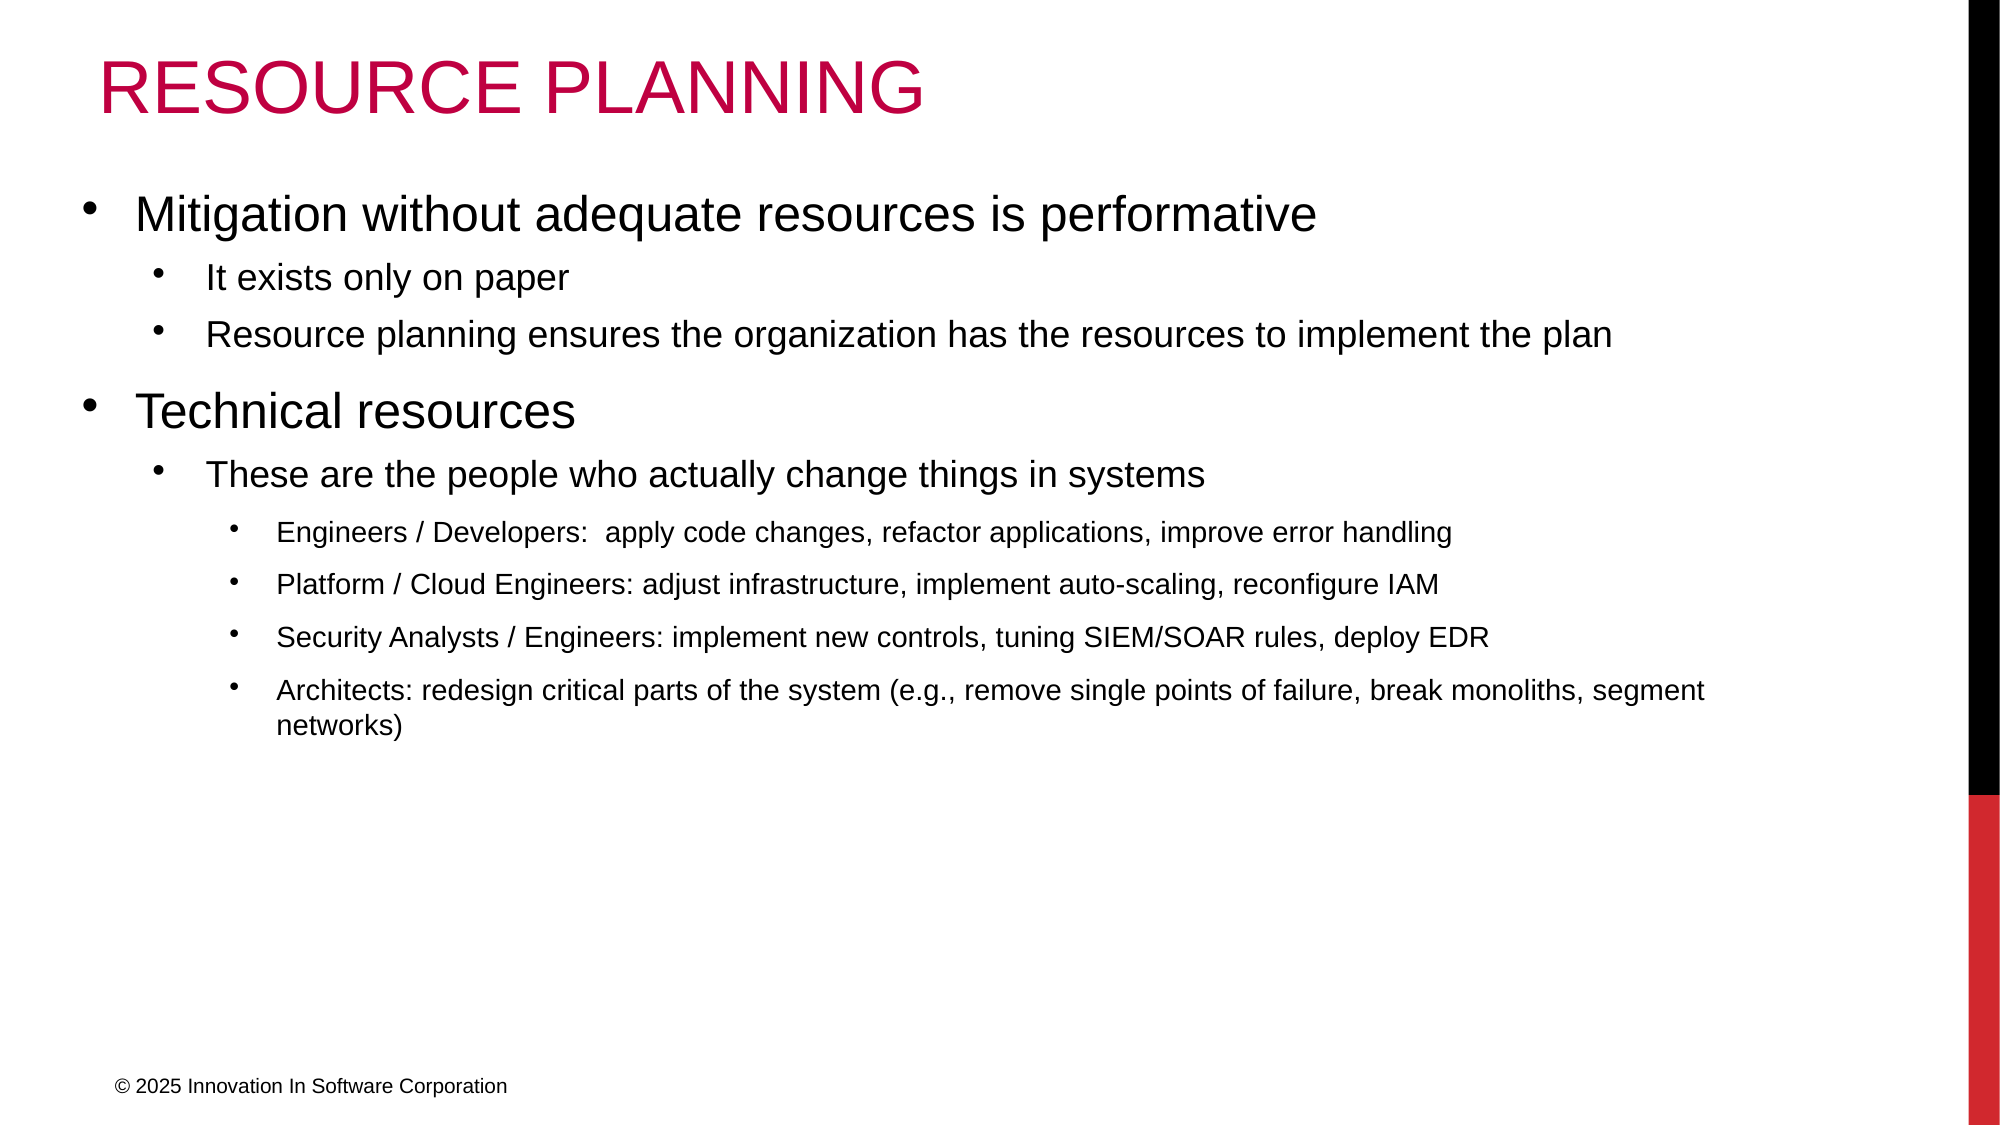

# Resource Planning
Mitigation without adequate resources is performative
It exists only on paper
Resource planning ensures the organization has the resources to implement the plan
Technical resources
These are the people who actually change things in systems
Engineers / Developers:  apply code changes, refactor applications, improve error handling
Platform / Cloud Engineers: adjust infrastructure, implement auto-scaling, reconfigure IAM
Security Analysts / Engineers: implement new controls, tuning SIEM/SOAR rules, deploy EDR
Architects: redesign critical parts of the system (e.g., remove single points of failure, break monoliths, segment networks)
© 2025 Innovation In Software Corporation